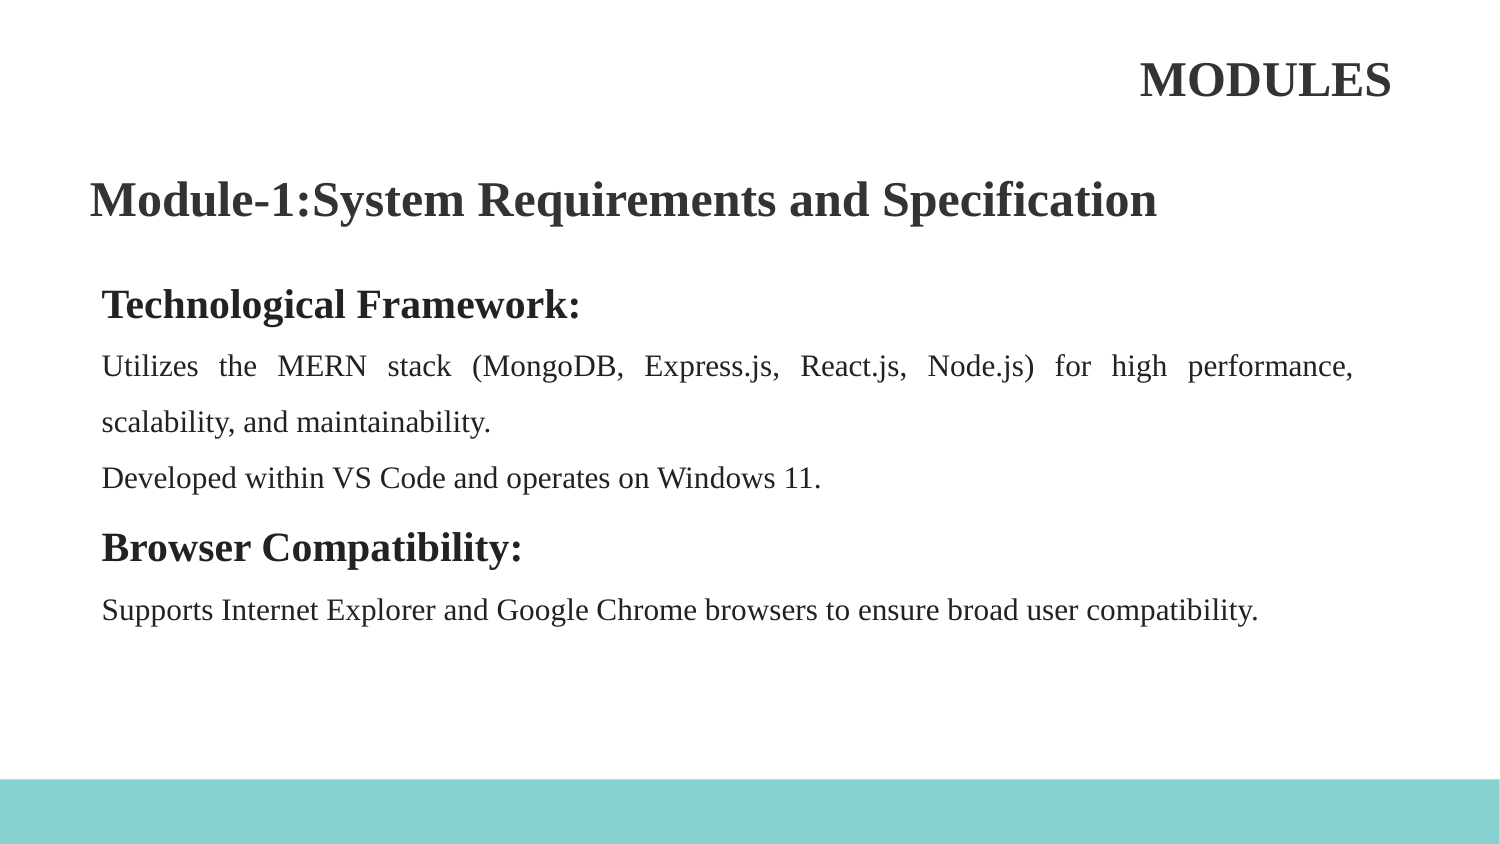

MODULES

Module-1:System Requirements and Specification

Technological Framework:
Utilizes the MERN stack (MongoDB, Express.js, React.js, Node.js) for high performance, scalability, and maintainability.
Developed within VS Code and operates on Windows 11.
Browser Compatibility:
Supports Internet Explorer and Google Chrome browsers to ensure broad user compatibility.

																			 13